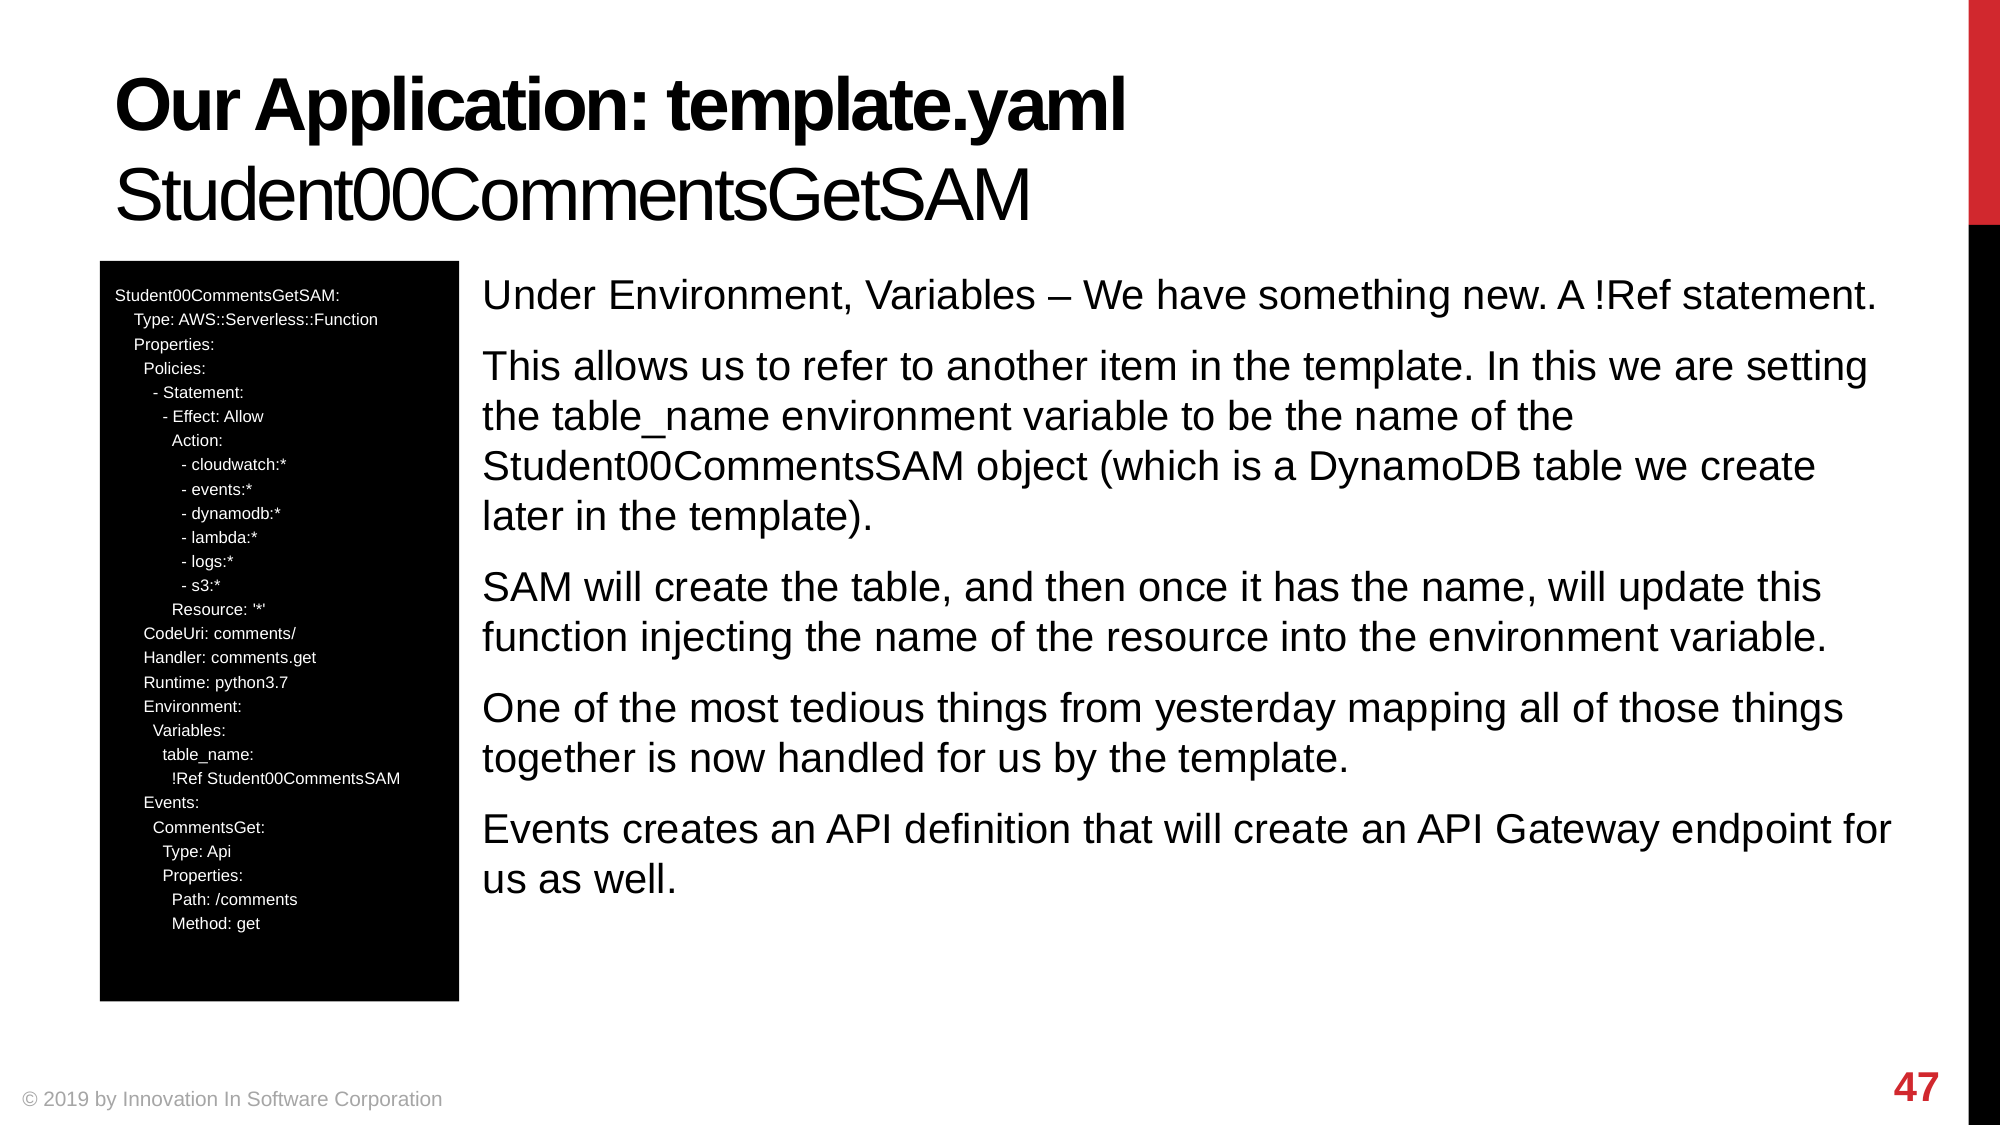

# Our Application: template.yaml 	Student00CommentsGetSAM

Student00CommentsGetSAM:
    Type: AWS::Serverless::Function
    Properties:
      Policies:
        - Statement:
          - Effect: Allow
            Action:
              - cloudwatch:*
              - events:*
              - dynamodb:*
              - lambda:*
              - logs:*
              - s3:*
            Resource: '*'
      CodeUri: comments/
      Handler: comments.get
      Runtime: python3.7
      Environment:
        Variables:
          table_name:
            !Ref Student00CommentsSAM
      Events:
        CommentsGet:
          Type: Api
          Properties:
            Path: /comments
            Method: get
Under Environment, Variables – We have something new. A !Ref statement.
This allows us to refer to another item in the template. In this we are setting the table_name environment variable to be the name of the Student00CommentsSAM object (which is a DynamoDB table we create later in the template).
SAM will create the table, and then once it has the name, will update this function injecting the name of the resource into the environment variable.
One of the most tedious things from yesterday mapping all of those things together is now handled for us by the template.
Events creates an API definition that will create an API Gateway endpoint for us as well.
47
© 2019 by Innovation In Software Corporation